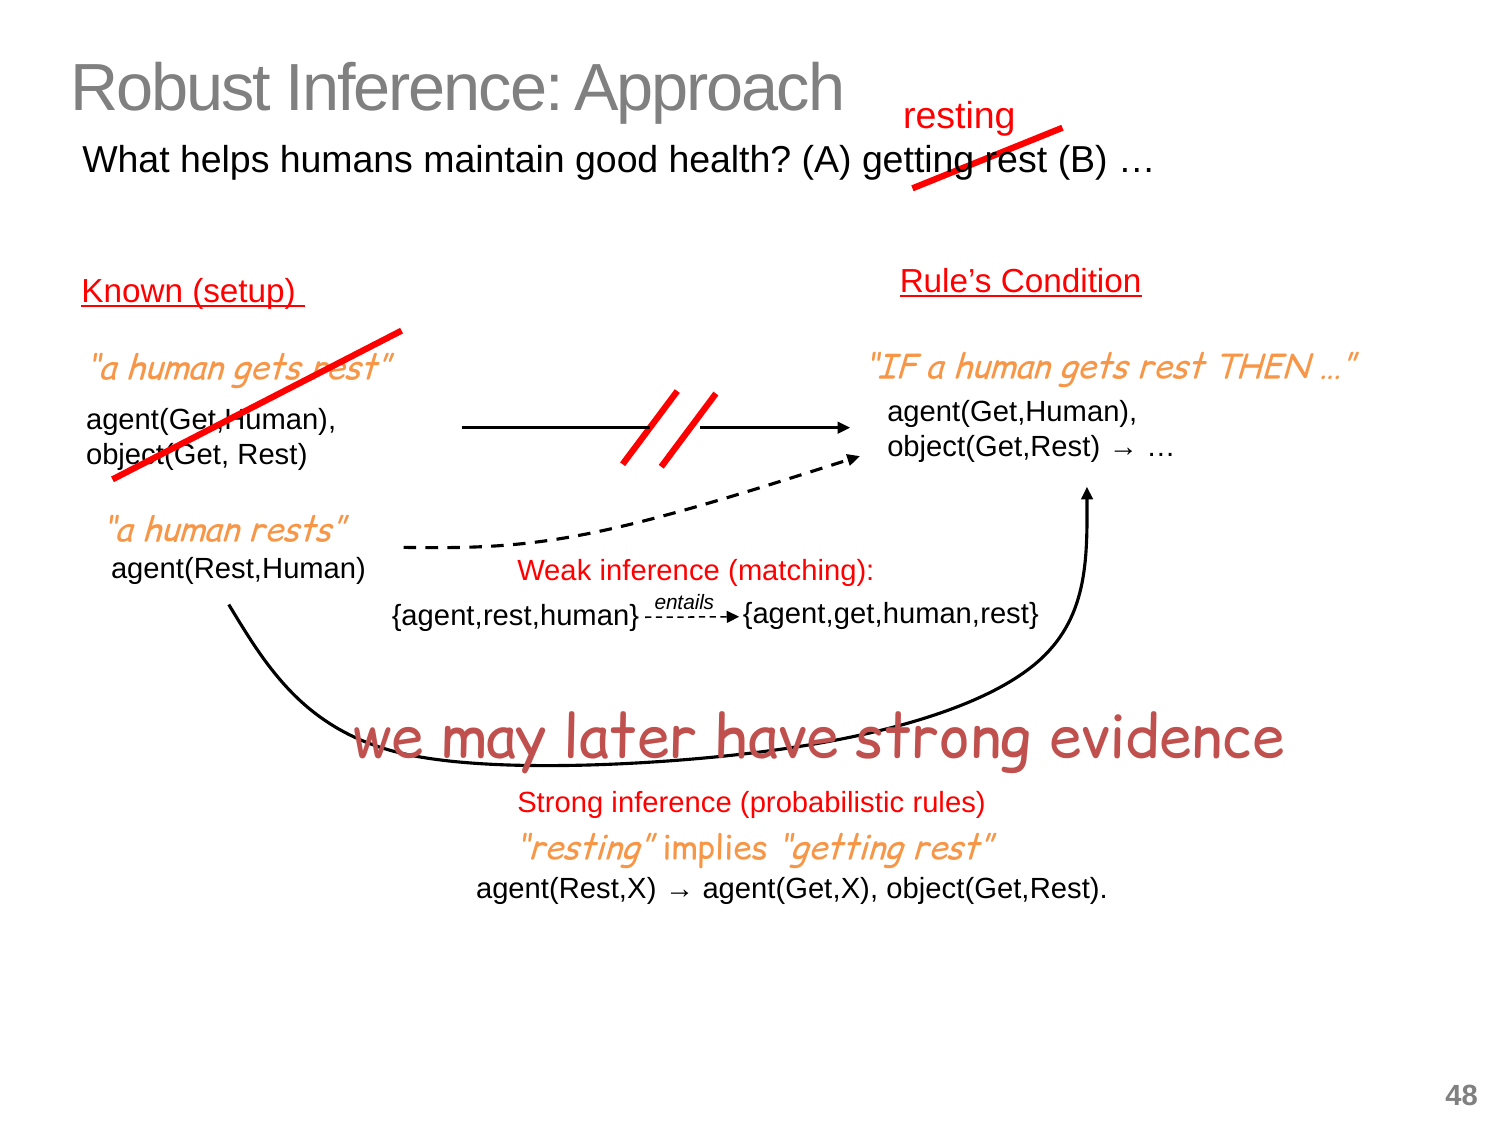

# Robust Inference: Approach
resting
What helps humans maintain good health? (A) getting rest (B) …
Rule’s Condition
Known (setup)
“IF a human gets rest THEN …”
“a human gets rest”
agent(Get,Human),
object(Get,Rest) → …
agent(Get,Human),
object(Get, Rest)

“a human rests”
agent(Rest,Human)
Weak inference (matching):
entails
{agent,get,human,rest}
{agent,rest,human}
we may later have strong evidence
Strong inference (probabilistic rules)
“resting” implies “getting rest”
agent(Rest,X) → agent(Get,X), object(Get,Rest).
48